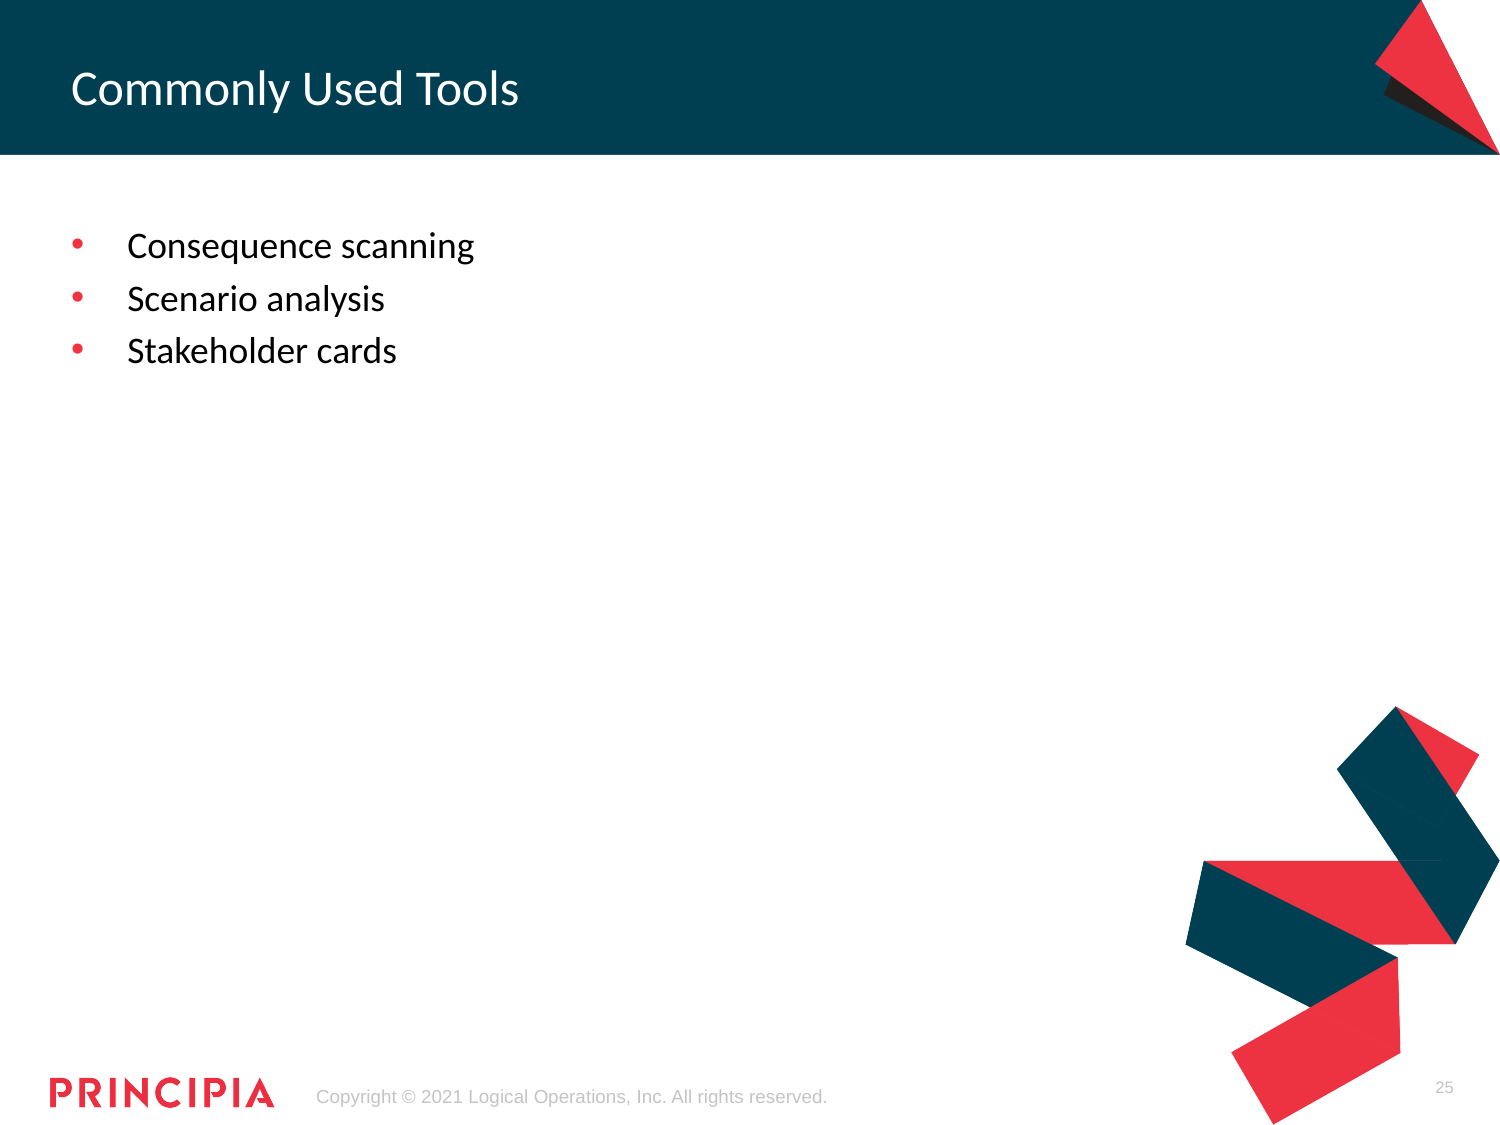

# Commonly Used Tools
Consequence scanning
Scenario analysis
Stakeholder cards
25